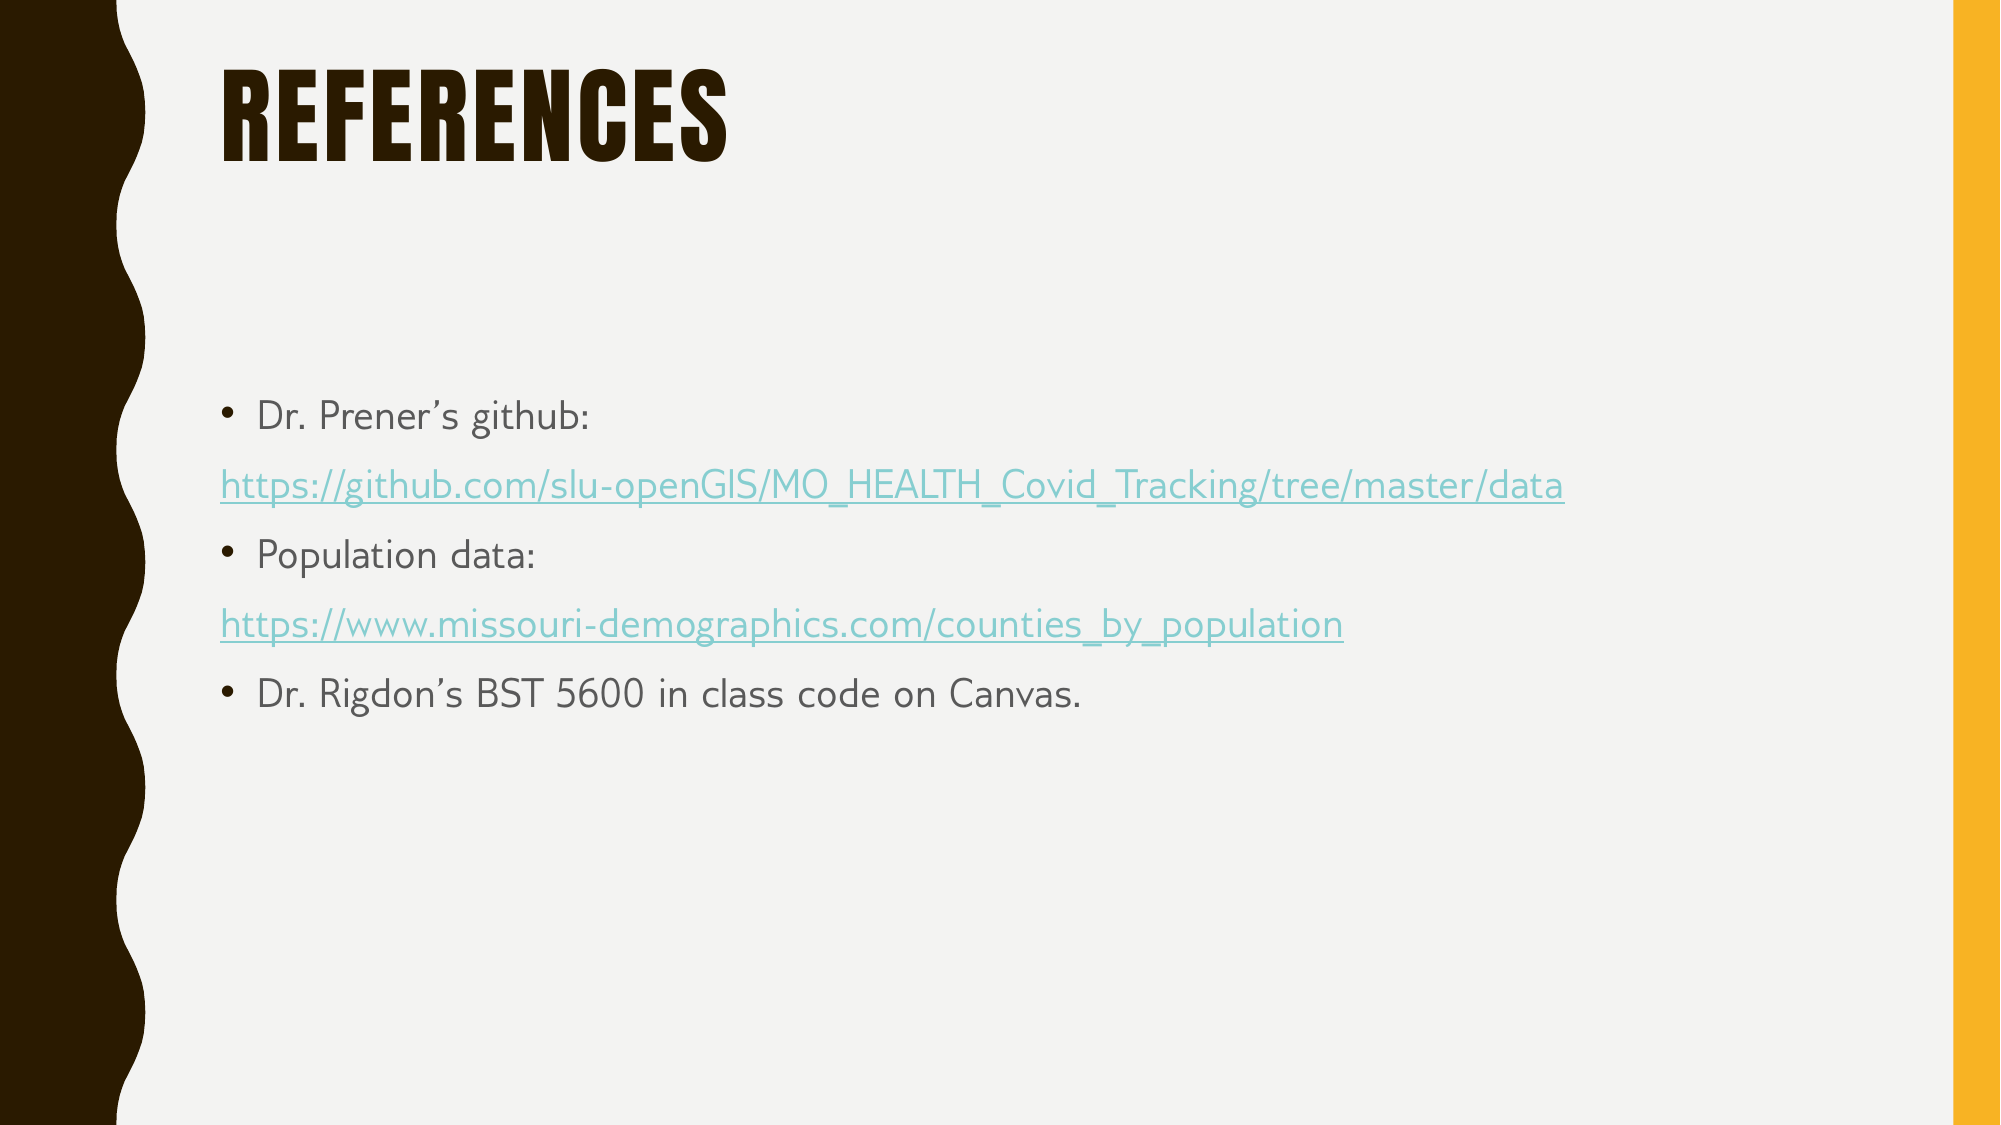

# references
Dr. Prener’s github:
https://github.com/slu-openGIS/MO_HEALTH_Covid_Tracking/tree/master/data
Population data:
https://www.missouri-demographics.com/counties_by_population
Dr. Rigdon’s BST 5600 in class code on Canvas.